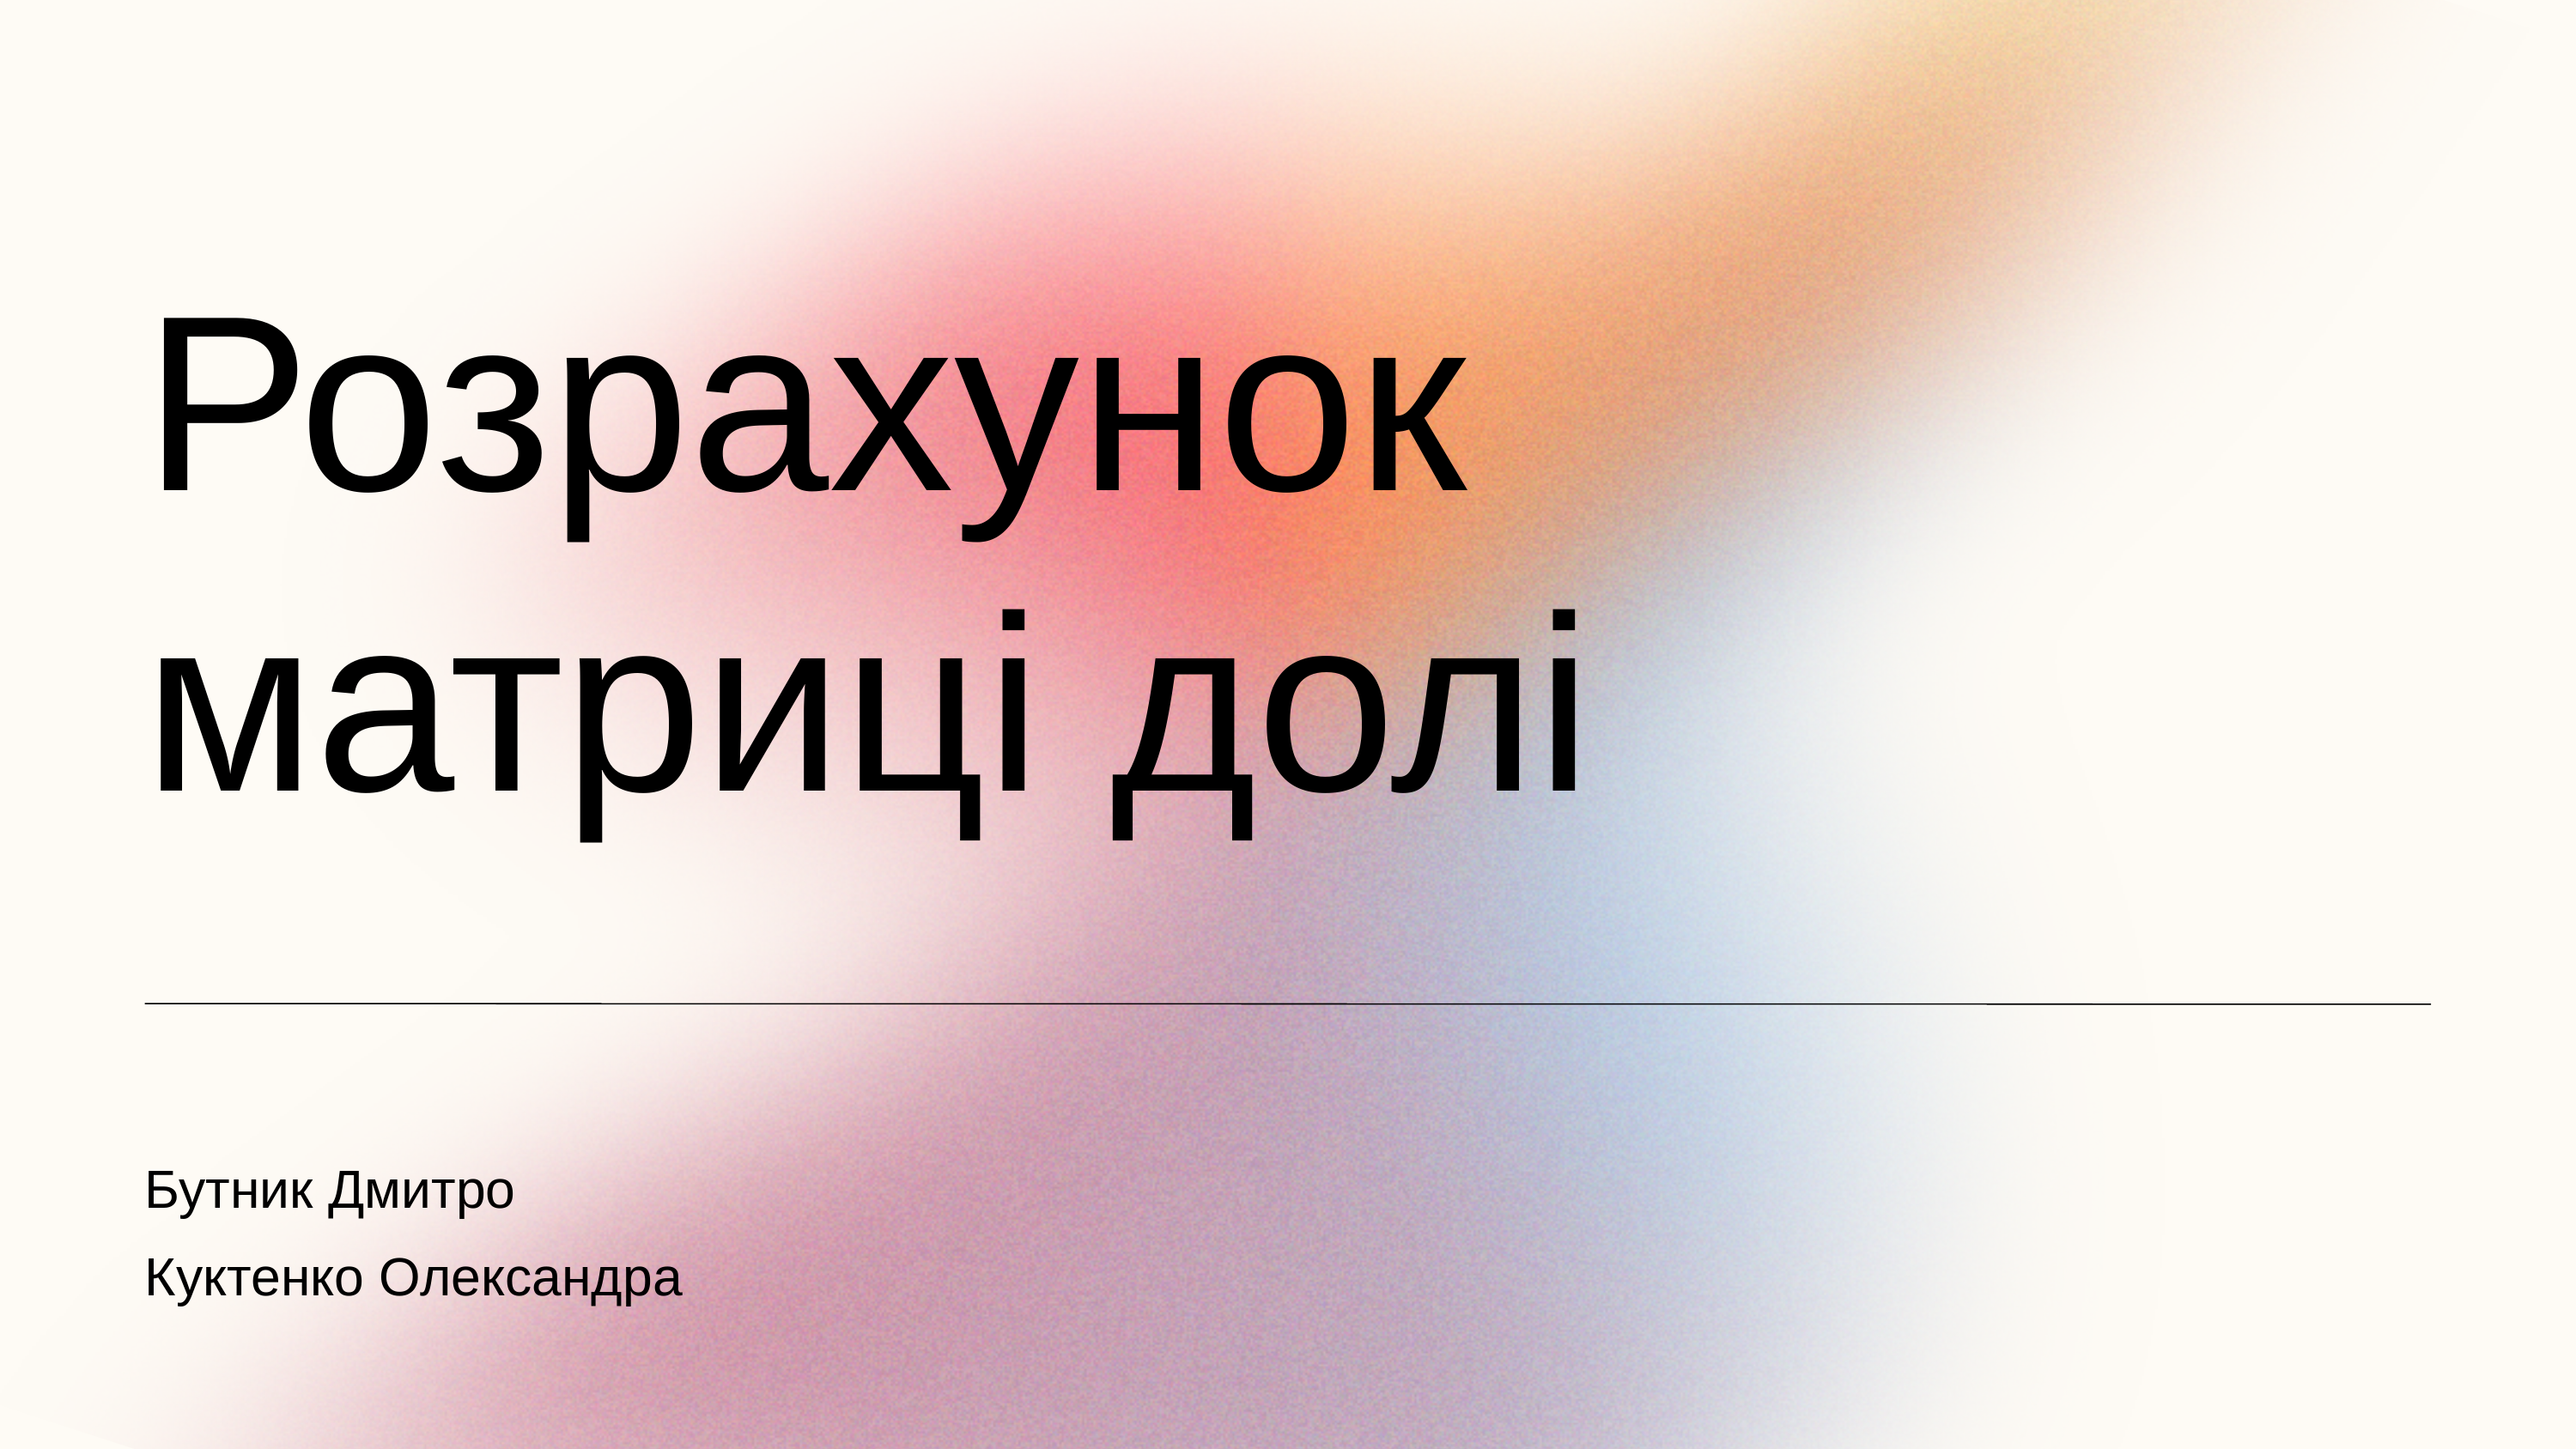

Розрахунок матриці долі

Бутник Дмитро
Куктенко Олександра